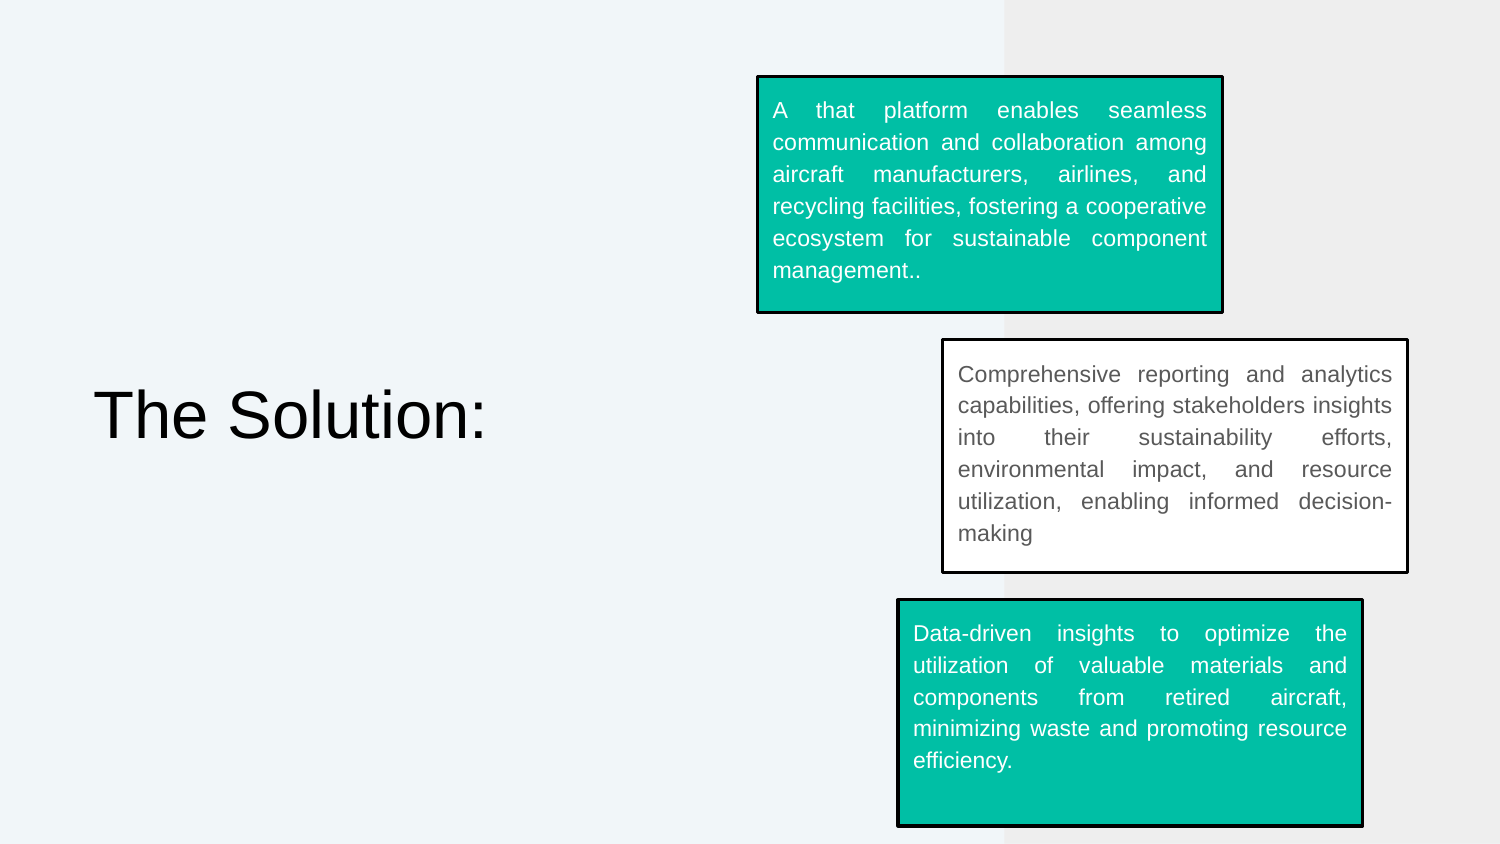

A that platform enables seamless communication and collaboration among aircraft manufacturers, airlines, and recycling facilities, fostering a cooperative ecosystem for sustainable component management..
Comprehensive reporting and analytics capabilities, offering stakeholders insights into their sustainability efforts, environmental impact, and resource utilization, enabling informed decision-making
# The Solution:
Data-driven insights to optimize the utilization of valuable materials and components from retired aircraft, minimizing waste and promoting resource efficiency.